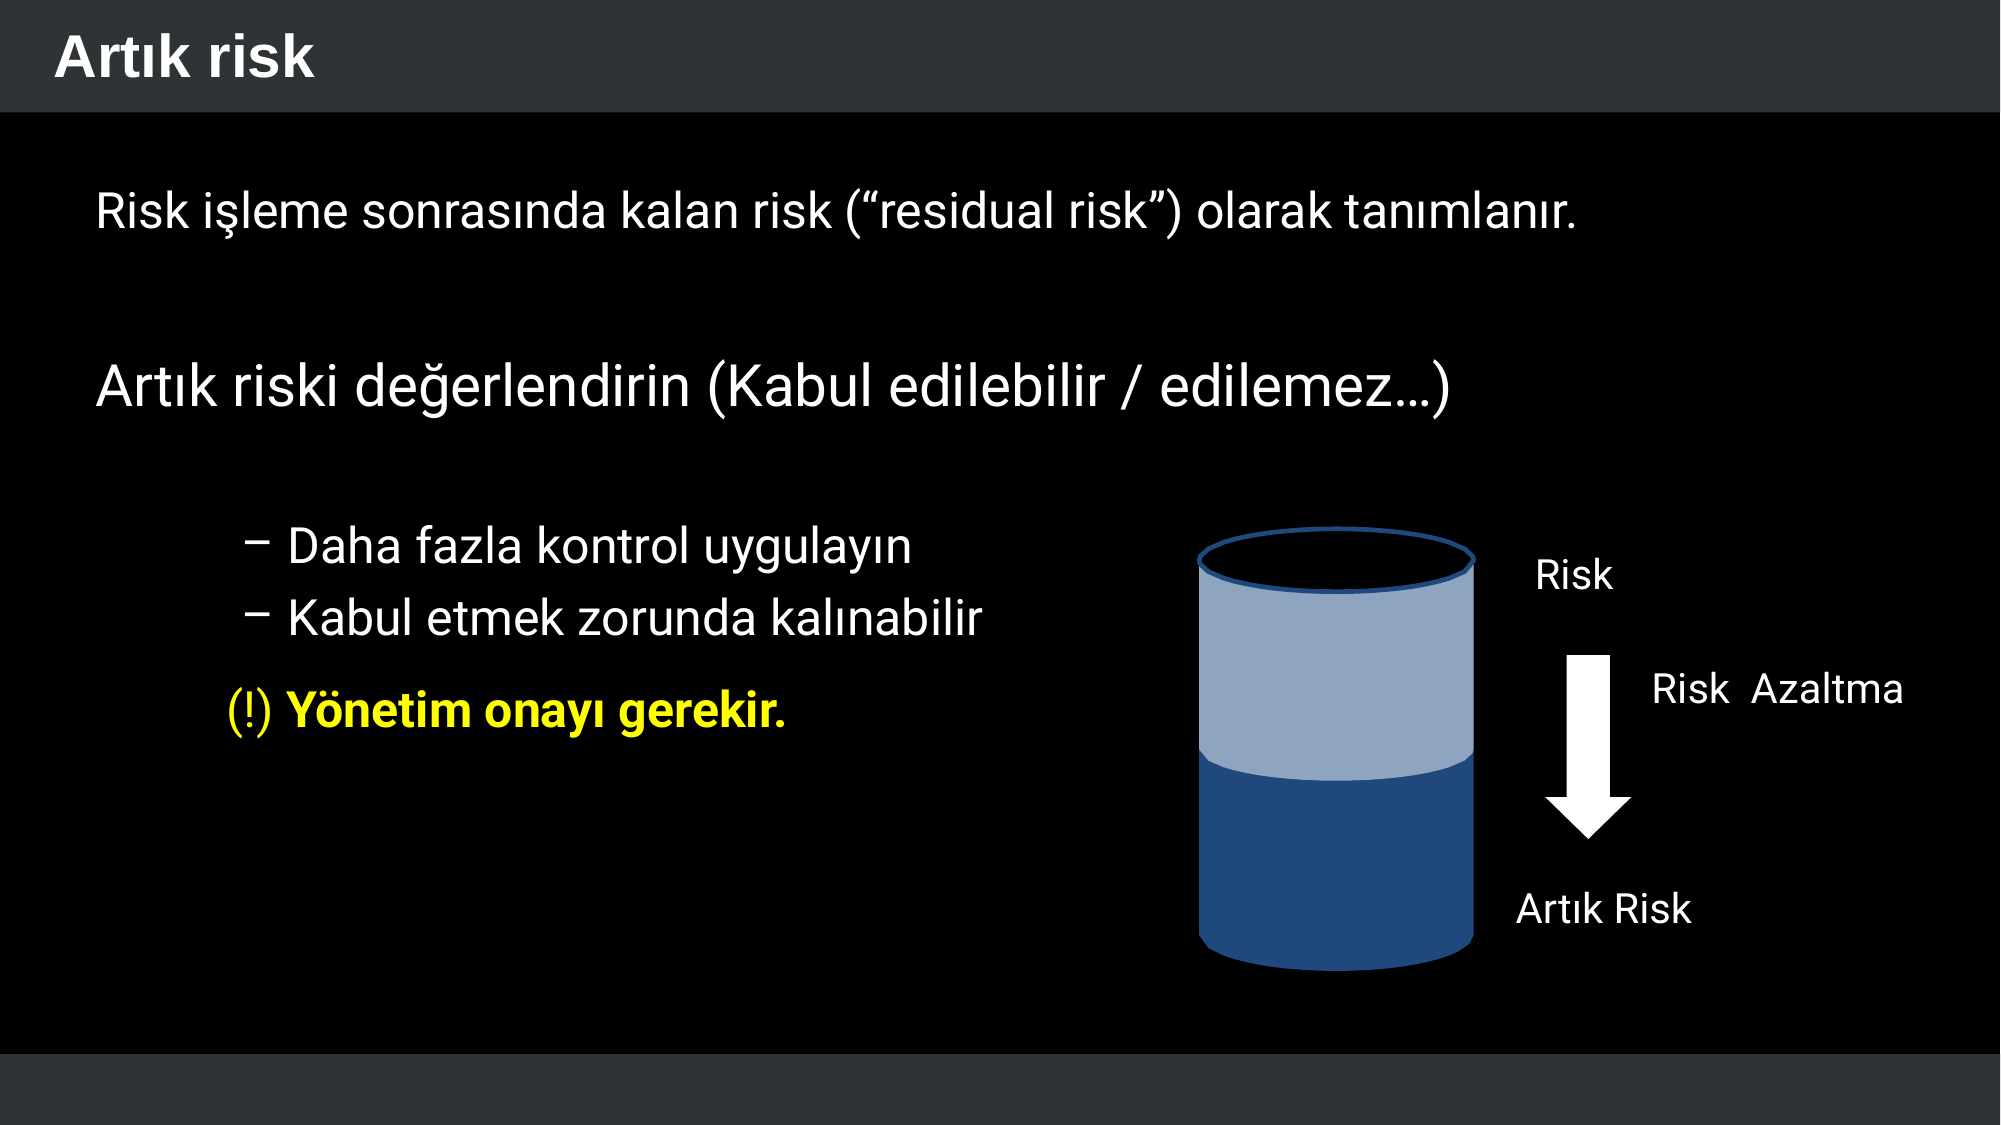

# Artık risk
Risk işleme sonrasında kalan risk (“residual risk”) olarak tanımlanır.

Artık riski değerlendirin (Kabul edilebilir / edilemez…)
Daha fazla kontrol uygulayın
Kabul etmek zorunda kalınabilir
     (!) Yönetim onayı gerekir.

Risk

Risk  Azaltma
Artık Risk